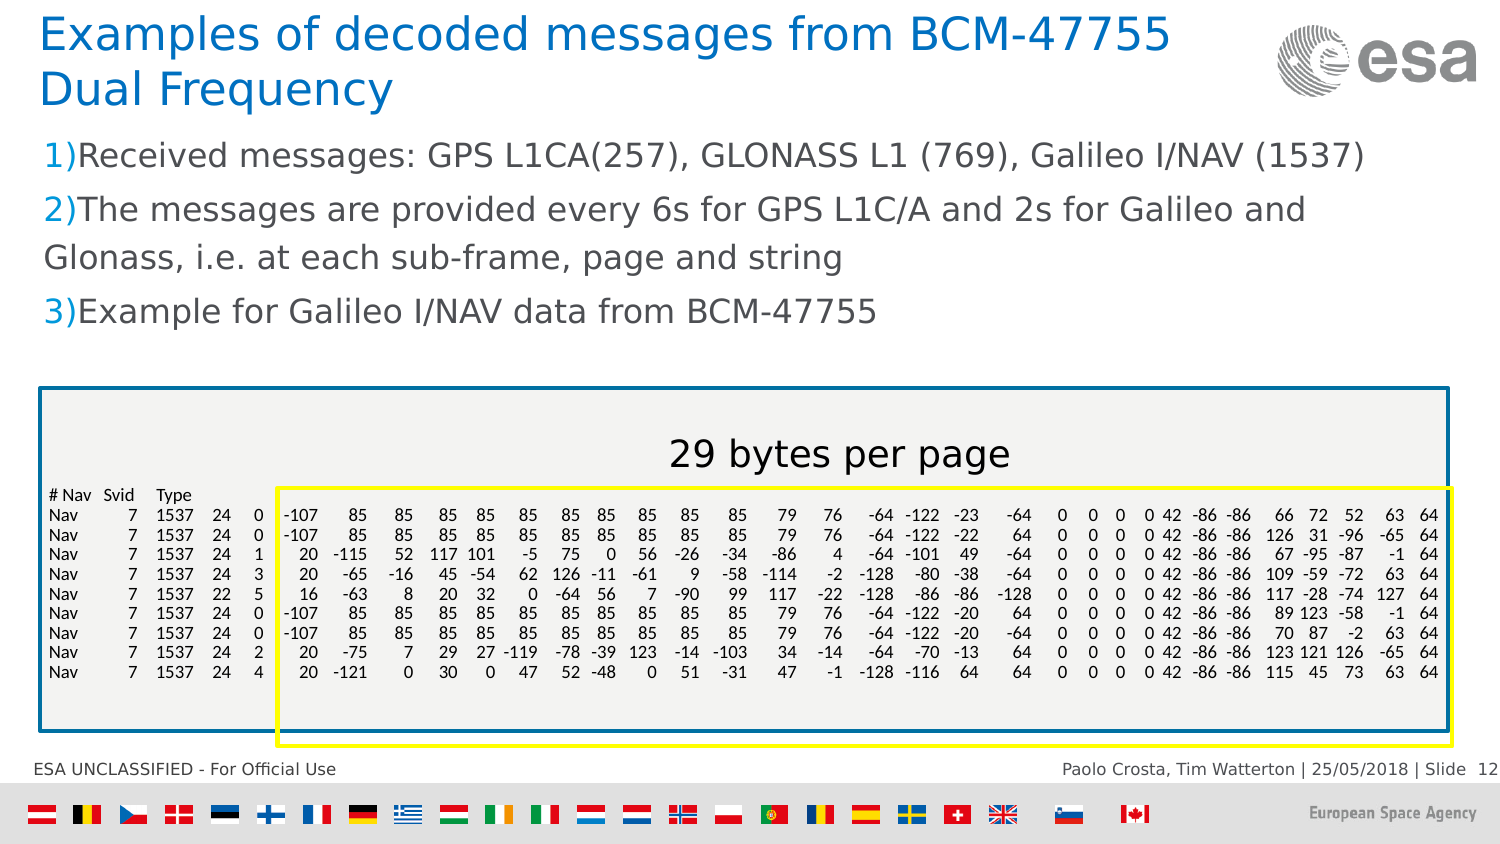

# Examples of decoded messages from BCM-47755 Dual Frequency
Received messages: GPS L1CA(257), GLONASS L1 (769), Galileo I/NAV (1537)
The messages are provided every 6s for GPS L1C/A and 2s for Galileo and Glonass, i.e. at each sub-frame, page and string
Example for Galileo I/NAV data from BCM-47755

| # Nav | Svid | Type |  |  |  |  |  |  |  |  |  |  |  |  |  |  |  |  |  |  |  |  |  |  |  |  |  |  |  |  |  |  |  |
| --- | --- | --- | --- | --- | --- | --- | --- | --- | --- | --- | --- | --- | --- | --- | --- | --- | --- | --- | --- | --- | --- | --- | --- | --- | --- | --- | --- | --- | --- | --- | --- | --- | --- |
| Nav | 7 | 1537 | 24 | 0 | -107 | 85 | 85 | 85 | 85 | 85 | 85 | 85 | 85 | 85 | 85 | 79 | 76 | -64 | -122 | -23 | -64 | 0 | 0 | 0 | 0 | 42 | -86 | -86 | 66 | 72 | 52 | 63 | 64 |
| Nav | 7 | 1537 | 24 | 0 | -107 | 85 | 85 | 85 | 85 | 85 | 85 | 85 | 85 | 85 | 85 | 79 | 76 | -64 | -122 | -22 | 64 | 0 | 0 | 0 | 0 | 42 | -86 | -86 | 126 | 31 | -96 | -65 | 64 |
| Nav | 7 | 1537 | 24 | 1 | 20 | -115 | 52 | 117 | 101 | -5 | 75 | 0 | 56 | -26 | -34 | -86 | 4 | -64 | -101 | 49 | -64 | 0 | 0 | 0 | 0 | 42 | -86 | -86 | 67 | -95 | -87 | -1 | 64 |
| Nav | 7 | 1537 | 24 | 3 | 20 | -65 | -16 | 45 | -54 | 62 | 126 | -11 | -61 | 9 | -58 | -114 | -2 | -128 | -80 | -38 | -64 | 0 | 0 | 0 | 0 | 42 | -86 | -86 | 109 | -59 | -72 | 63 | 64 |
| Nav | 7 | 1537 | 22 | 5 | 16 | -63 | 8 | 20 | 32 | 0 | -64 | 56 | 7 | -90 | 99 | 117 | -22 | -128 | -86 | -86 | -128 | 0 | 0 | 0 | 0 | 42 | -86 | -86 | 117 | -28 | -74 | 127 | 64 |
| Nav | 7 | 1537 | 24 | 0 | -107 | 85 | 85 | 85 | 85 | 85 | 85 | 85 | 85 | 85 | 85 | 79 | 76 | -64 | -122 | -20 | 64 | 0 | 0 | 0 | 0 | 42 | -86 | -86 | 89 | 123 | -58 | -1 | 64 |
| Nav | 7 | 1537 | 24 | 0 | -107 | 85 | 85 | 85 | 85 | 85 | 85 | 85 | 85 | 85 | 85 | 79 | 76 | -64 | -122 | -20 | -64 | 0 | 0 | 0 | 0 | 42 | -86 | -86 | 70 | 87 | -2 | 63 | 64 |
| Nav | 7 | 1537 | 24 | 2 | 20 | -75 | 7 | 29 | 27 | -119 | -78 | -39 | 123 | -14 | -103 | 34 | -14 | -64 | -70 | -13 | 64 | 0 | 0 | 0 | 0 | 42 | -86 | -86 | 123 | 121 | 126 | -65 | 64 |
| Nav | 7 | 1537 | 24 | 4 | 20 | -121 | 0 | 30 | 0 | 47 | 52 | -48 | 0 | 51 | -31 | 47 | -1 | -128 | -116 | 64 | 64 | 0 | 0 | 0 | 0 | 42 | -86 | -86 | 115 | 45 | 73 | 63 | 64 |
29 bytes per page